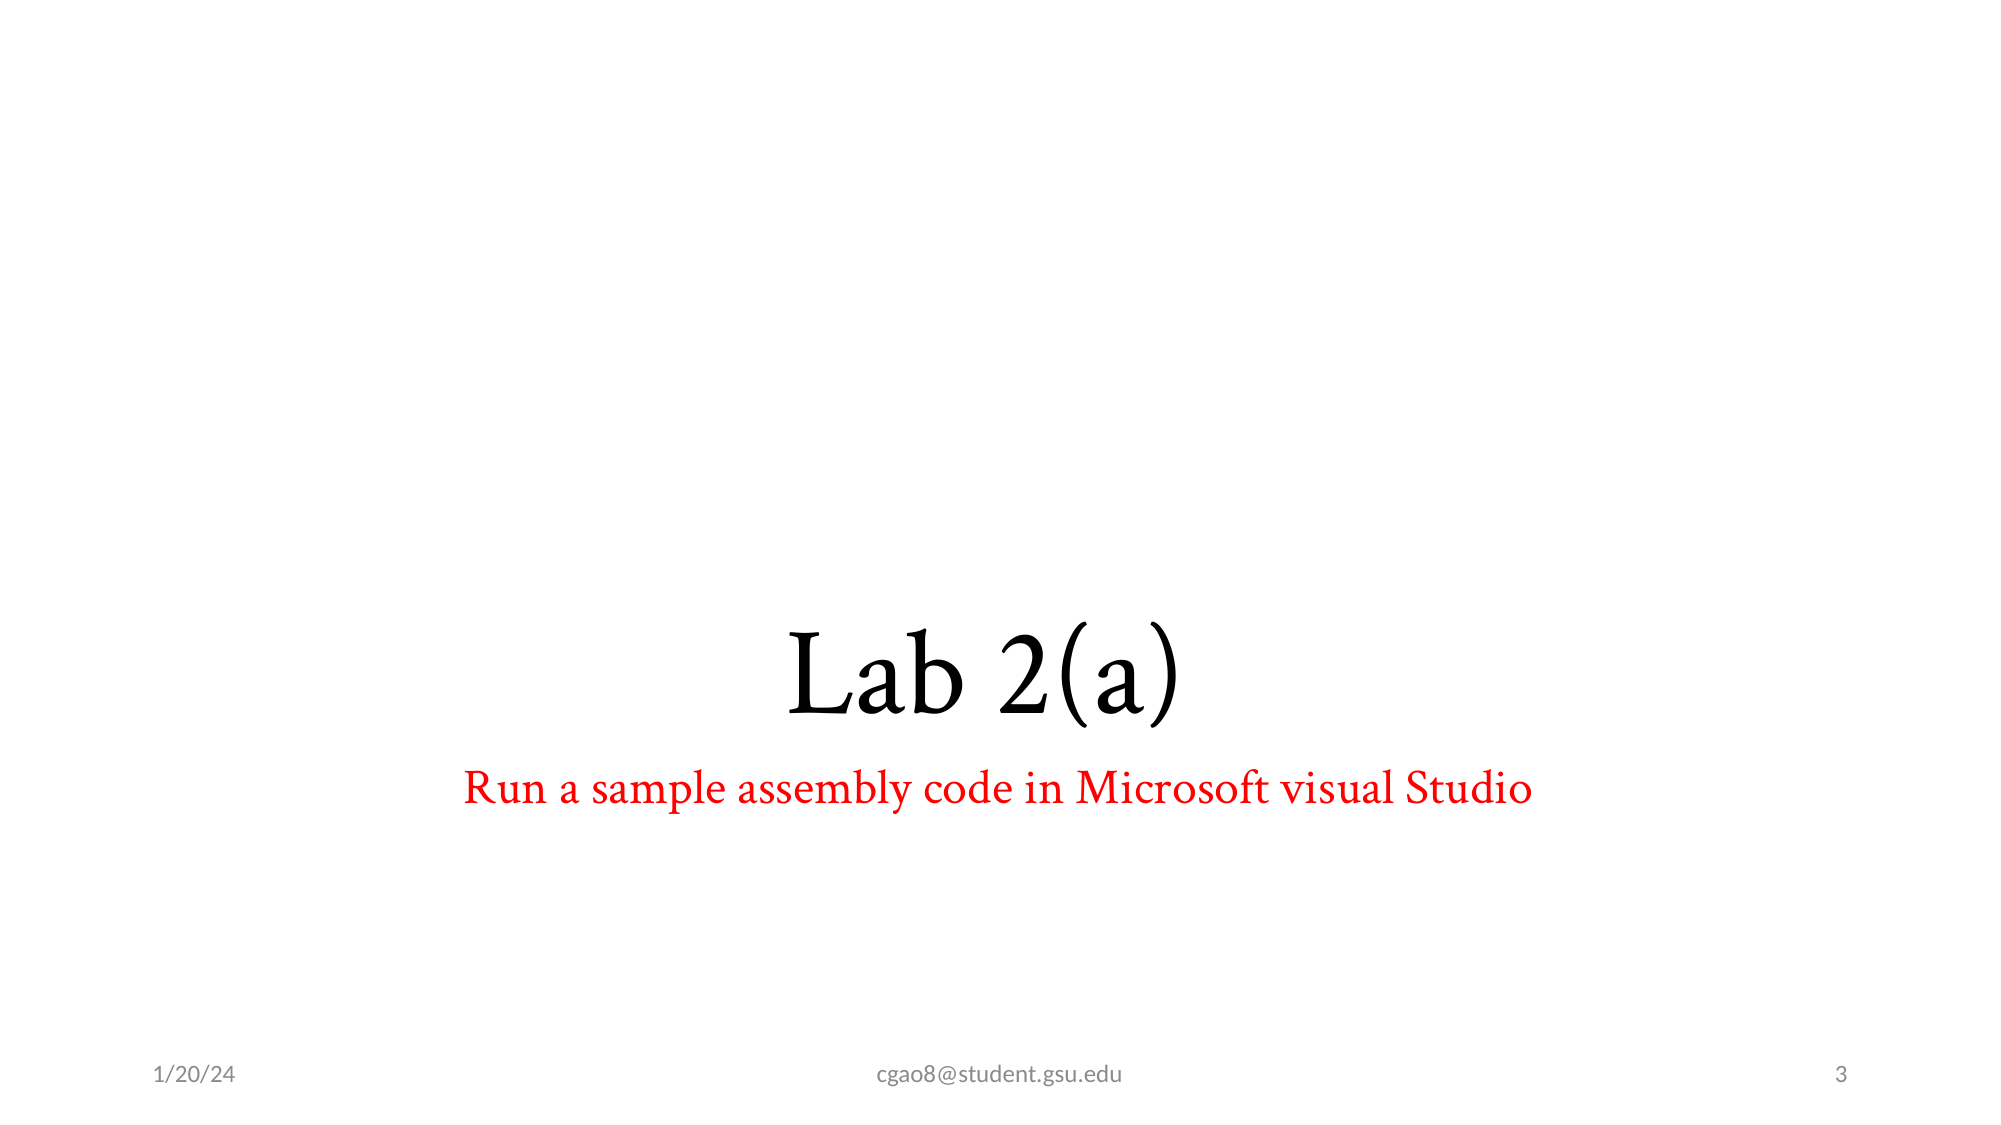

# Lab 2(a)
Run a sample assembly code in Microsoft visual Studio
1/20/24
cgao8@student.gsu.edu
3